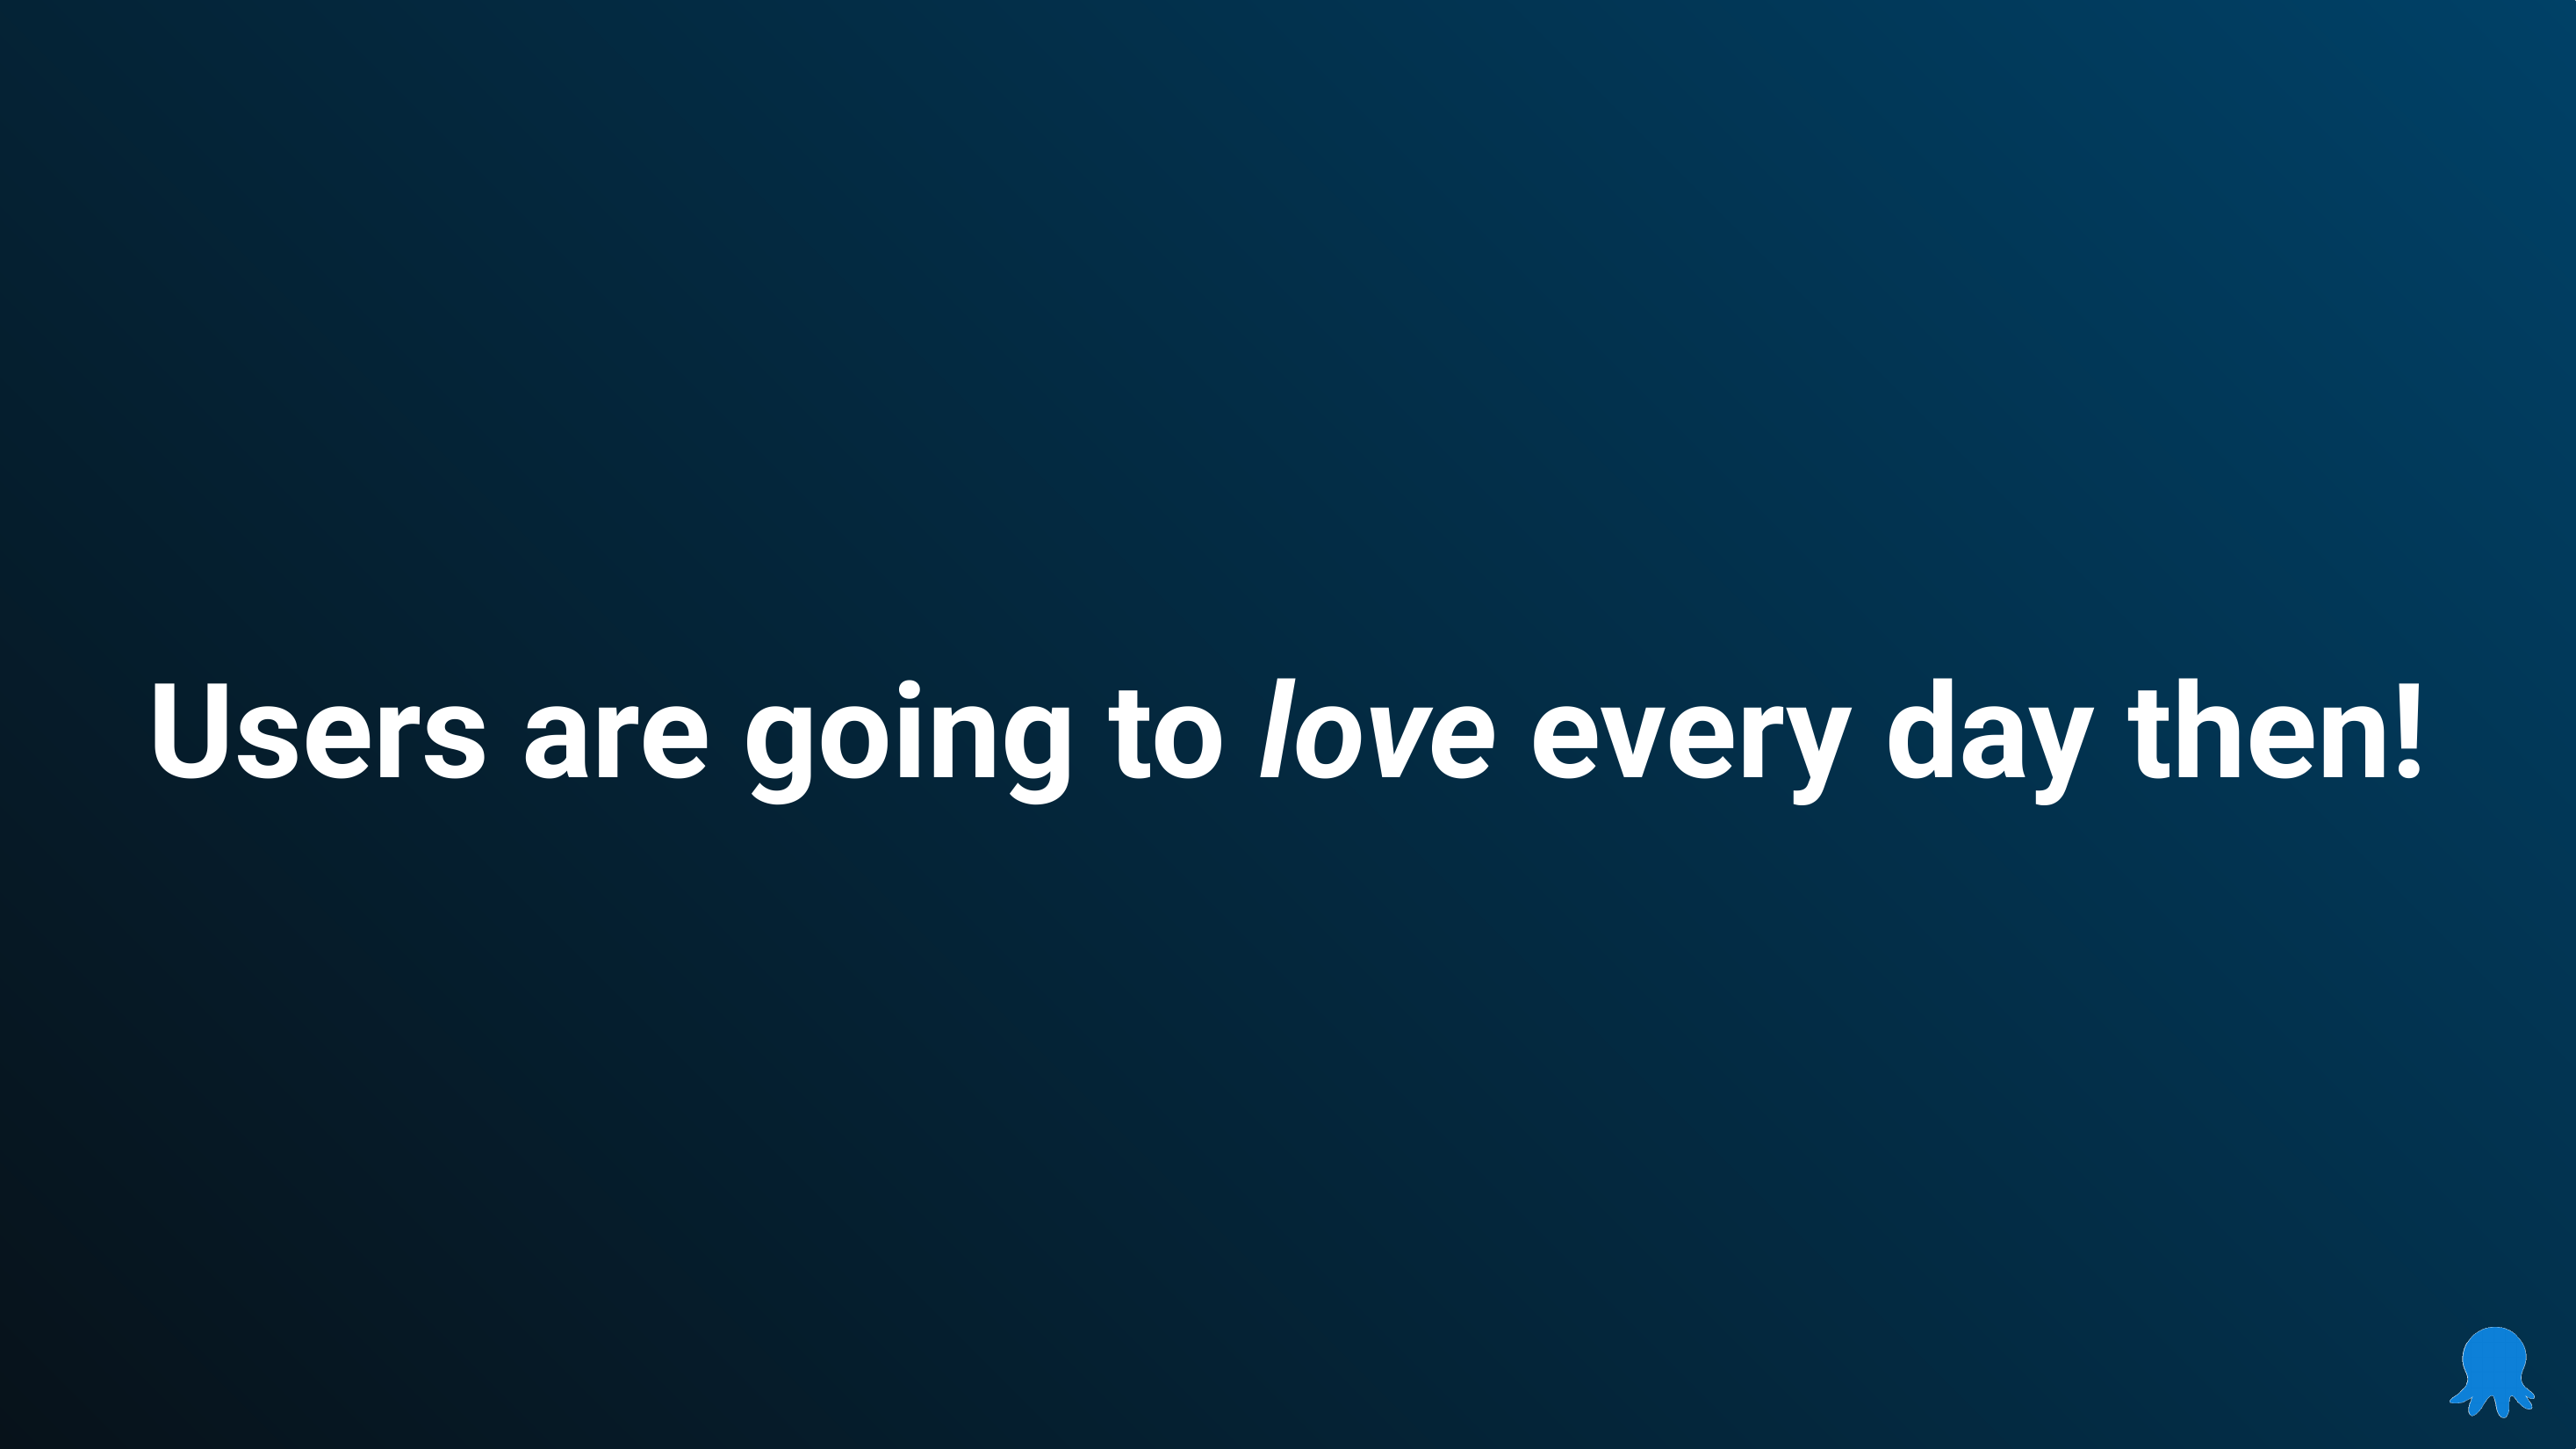

Users are going to love every day then!